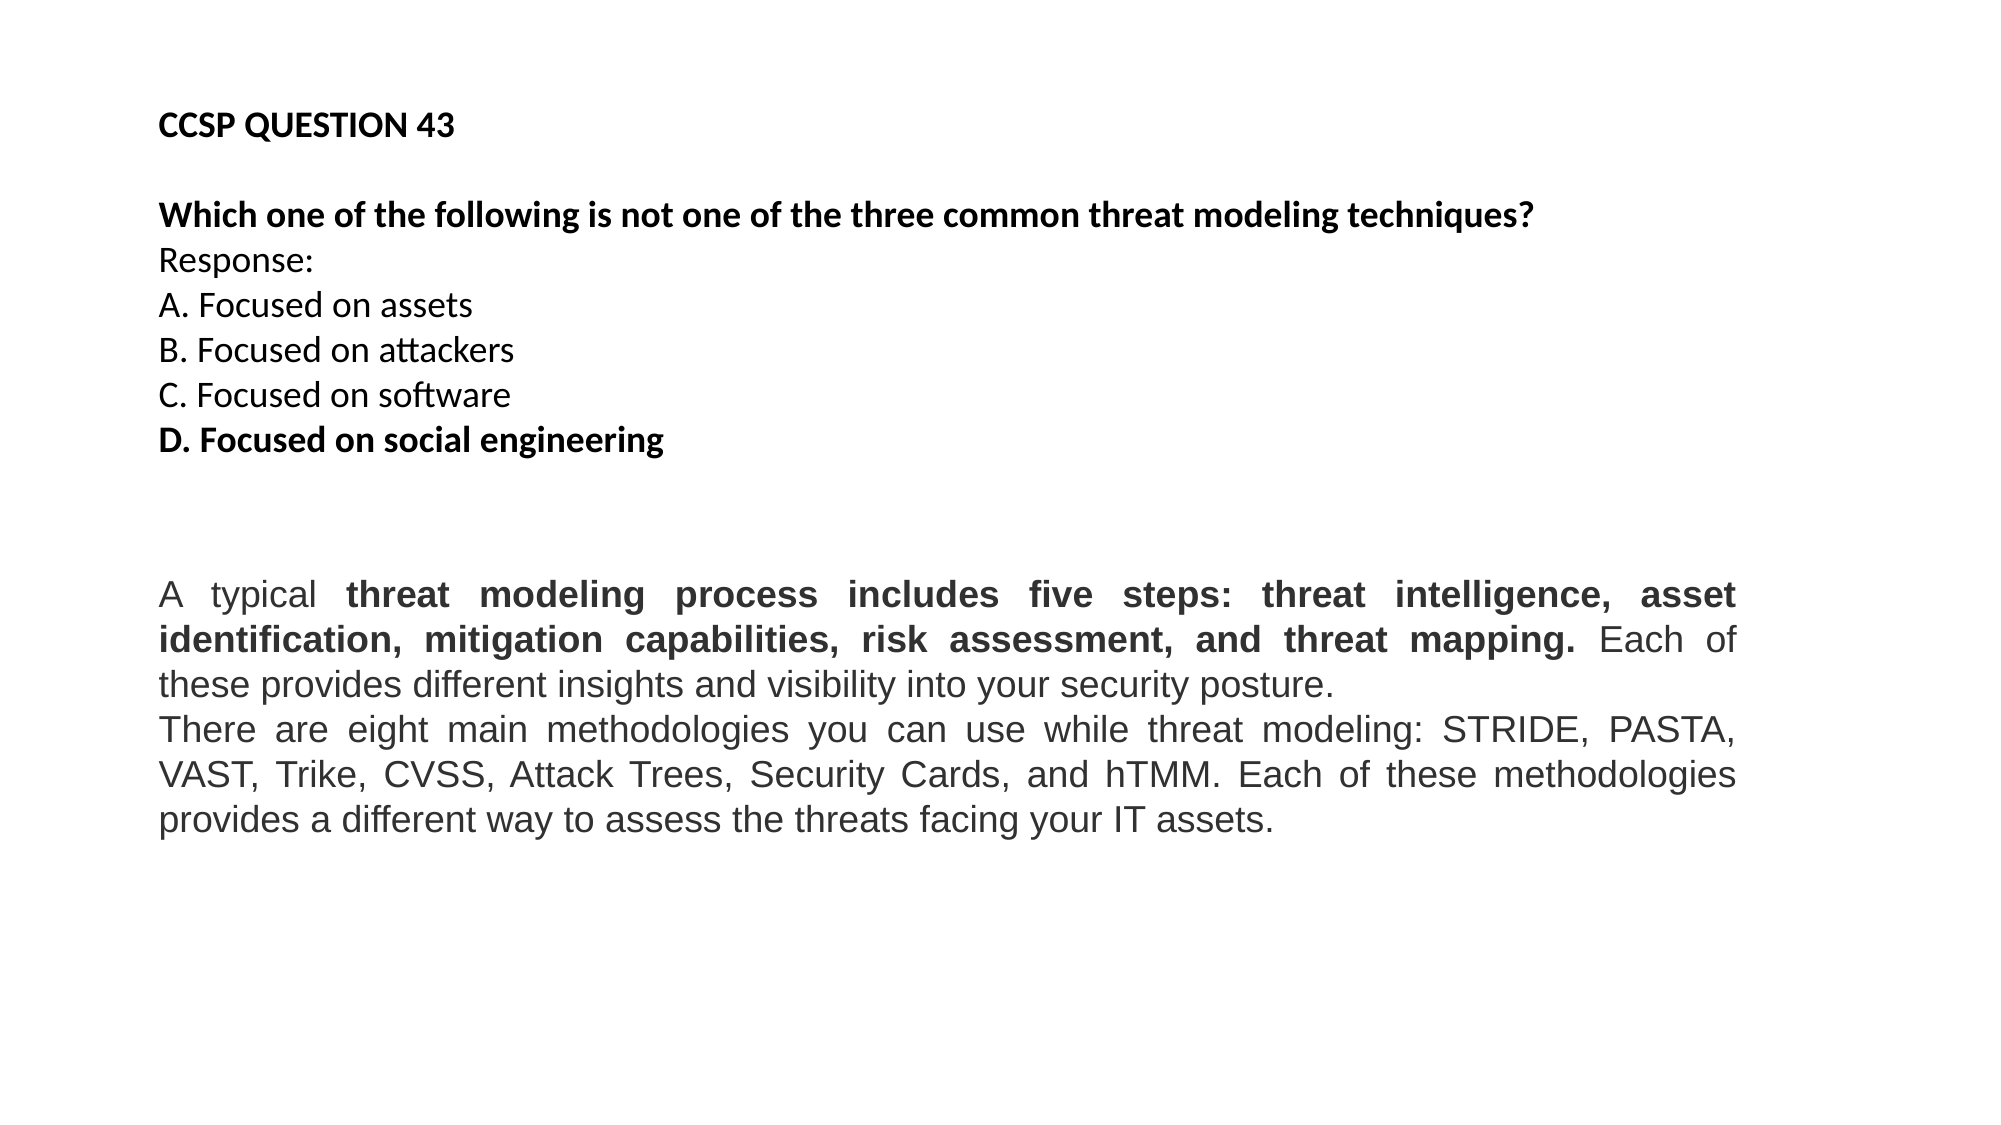

CCSP QUESTION 43

Which one of the following is not one of the three common threat modeling techniques?
Response:
A. Focused on assets
B. Focused on attackers
C. Focused on software
D. Focused on social engineering
A typical threat modeling process includes five steps: threat intelligence, asset identification, mitigation capabilities, risk assessment, and threat mapping. Each of these provides different insights and visibility into your security posture.
There are eight main methodologies you can use while threat modeling: STRIDE, PASTA, VAST, Trike, CVSS, Attack Trees, Security Cards, and hTMM. Each of these methodologies provides a different way to assess the threats facing your IT assets.